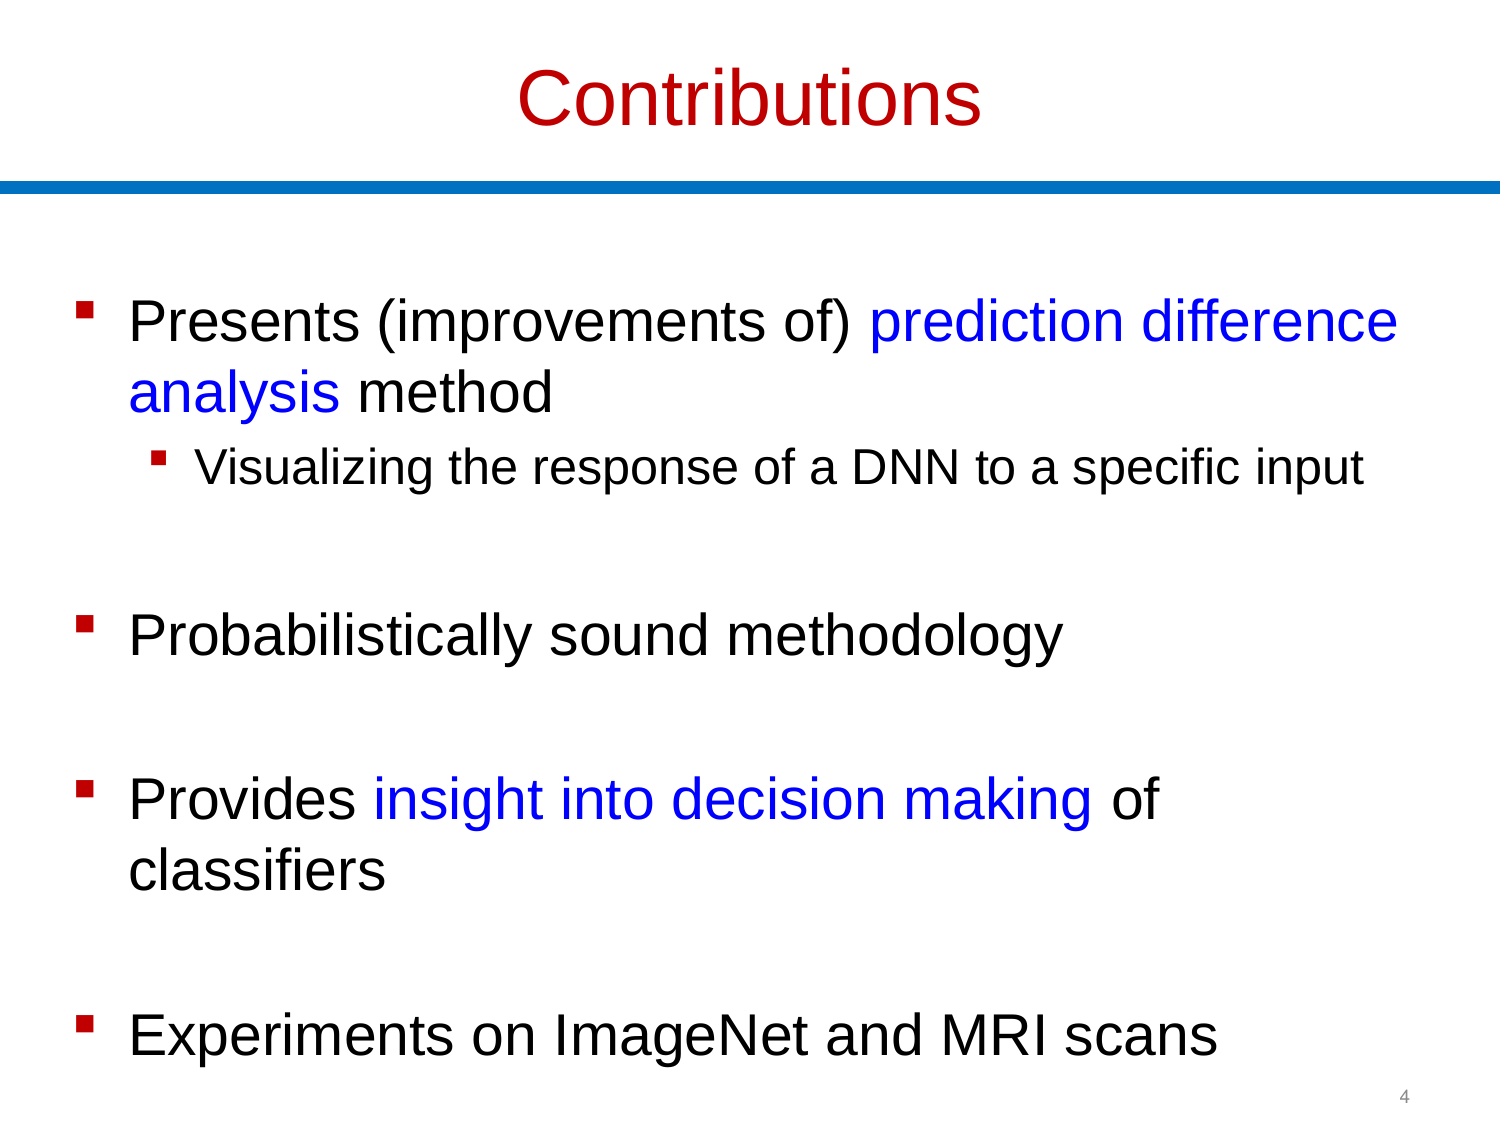

# Contributions
Presents (improvements of) prediction difference analysis method
Visualizing the response of a DNN to a specific input

Probabilistically sound methodology

Provides insight into decision making of classifiers

Experiments on ImageNet and MRI scans
4